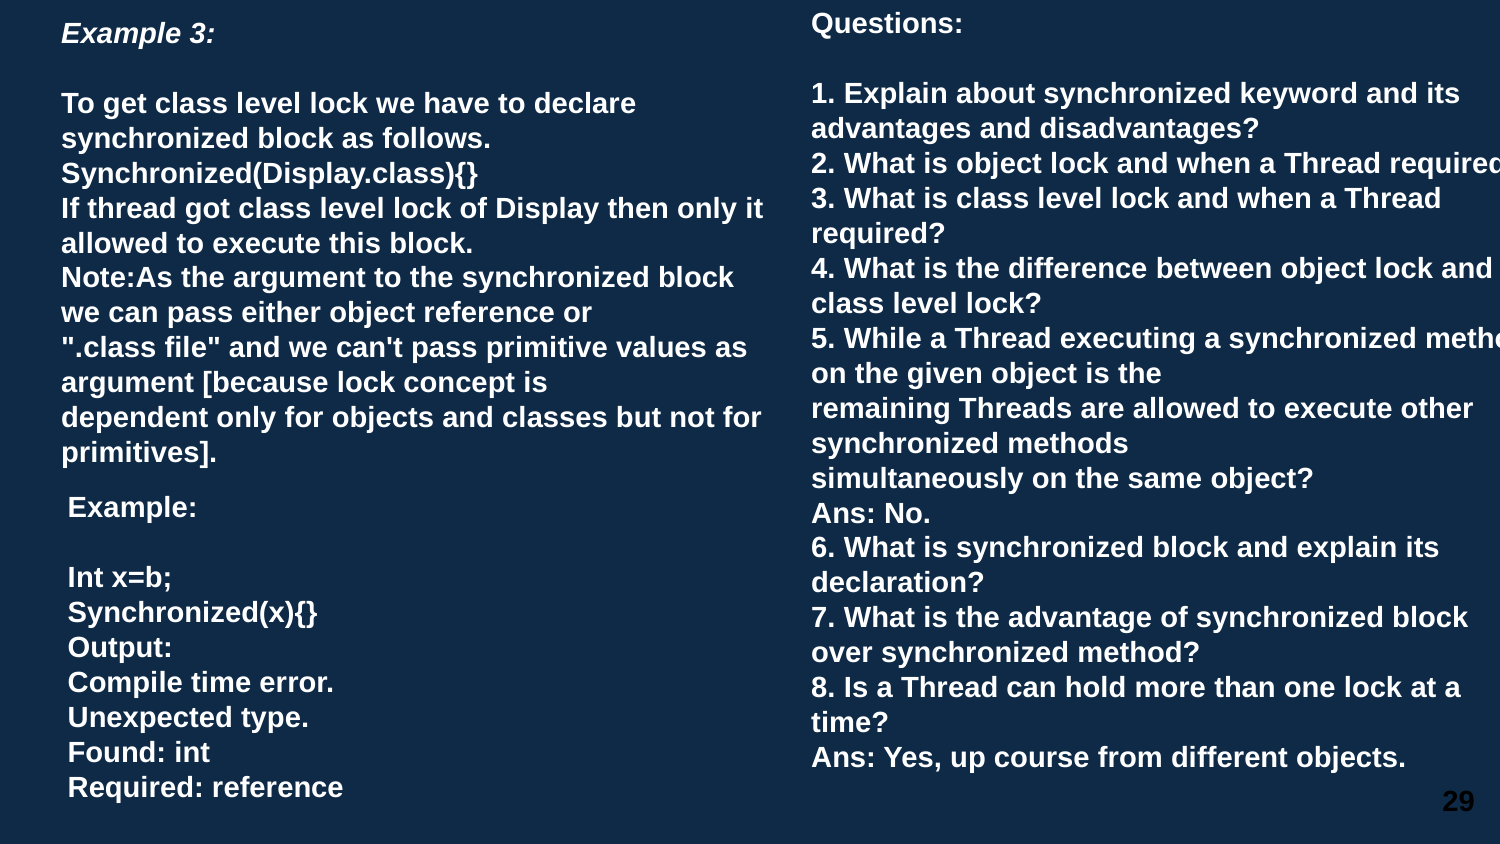

Questions:

1. Explain about synchronized keyword and its advantages and disadvantages?
2. What is object lock and when a Thread required?
3. What is class level lock and when a Thread required?
4. What is the difference between object lock and class level lock?
5. While a Thread executing a synchronized method on the given object is the
remaining Threads are allowed to execute other synchronized methods
simultaneously on the same object?
Ans: No.
6. What is synchronized block and explain its declaration?
7. What is the advantage of synchronized block over synchronized method?
8. Is a Thread can hold more than one lock at a time?
Ans: Yes, up course from different objects.
Example 3:

To get class level lock we have to declare synchronized block as follows.
Synchronized(Display.class){}
If thread got class level lock of Display then only it allowed to execute this block.
Note:As the argument to the synchronized block we can pass either object reference or
".class file" and we can't pass primitive values as argument [because lock concept is
dependent only for objects and classes but not for primitives].
Example:

Int x=b;
Synchronized(x){}
Output:
Compile time error.
Unexpected type.
Found: int
Required: reference
29